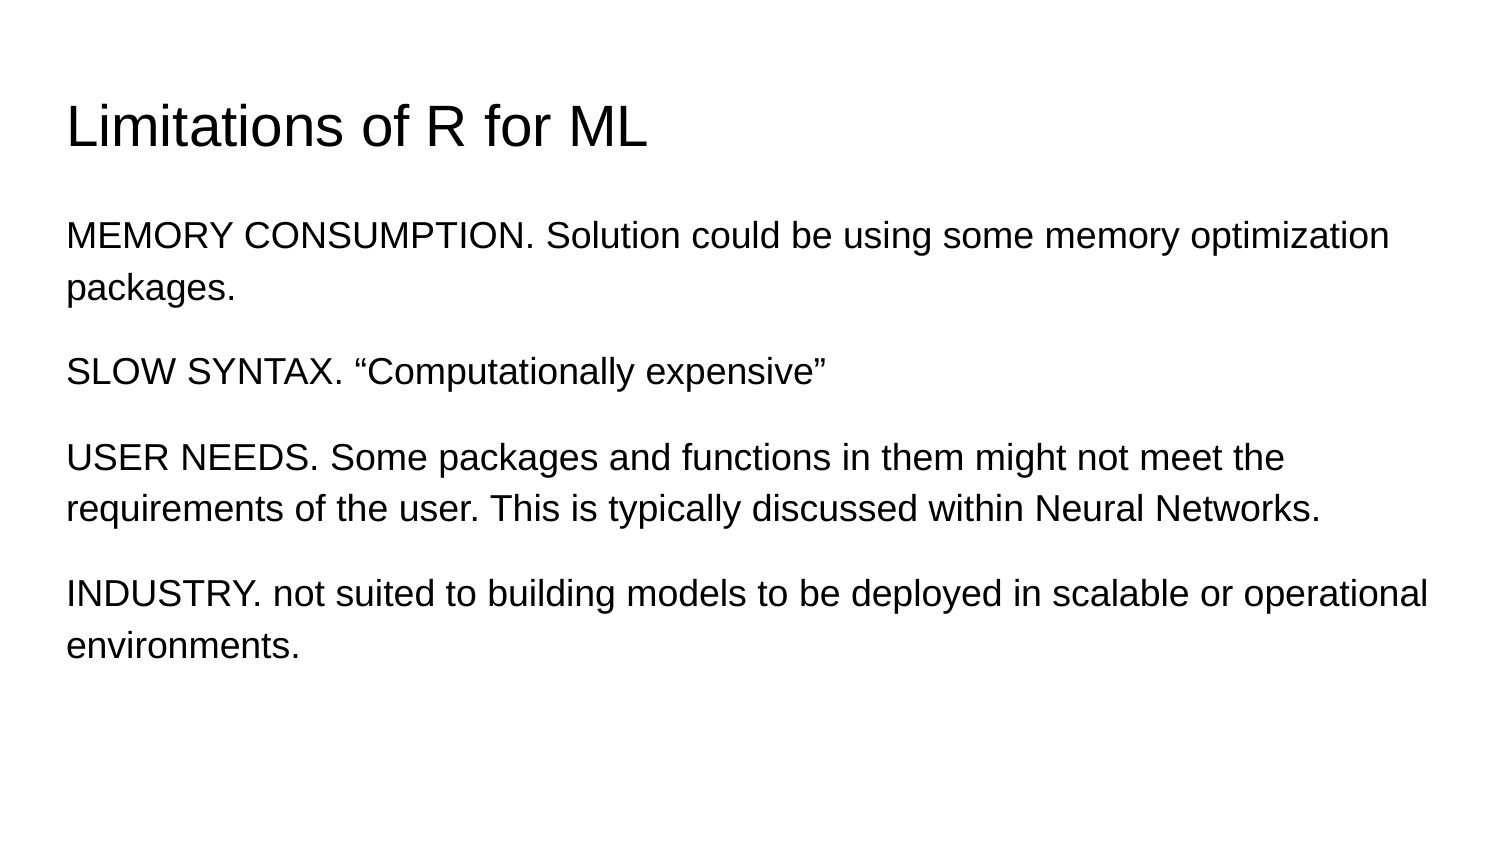

# Limitations of R for ML
MEMORY CONSUMPTION. Solution could be using some memory optimization packages.
SLOW SYNTAX. “Computationally expensive”
USER NEEDS. Some packages and functions in them might not meet the requirements of the user. This is typically discussed within Neural Networks.
INDUSTRY. not suited to building models to be deployed in scalable or operational environments.